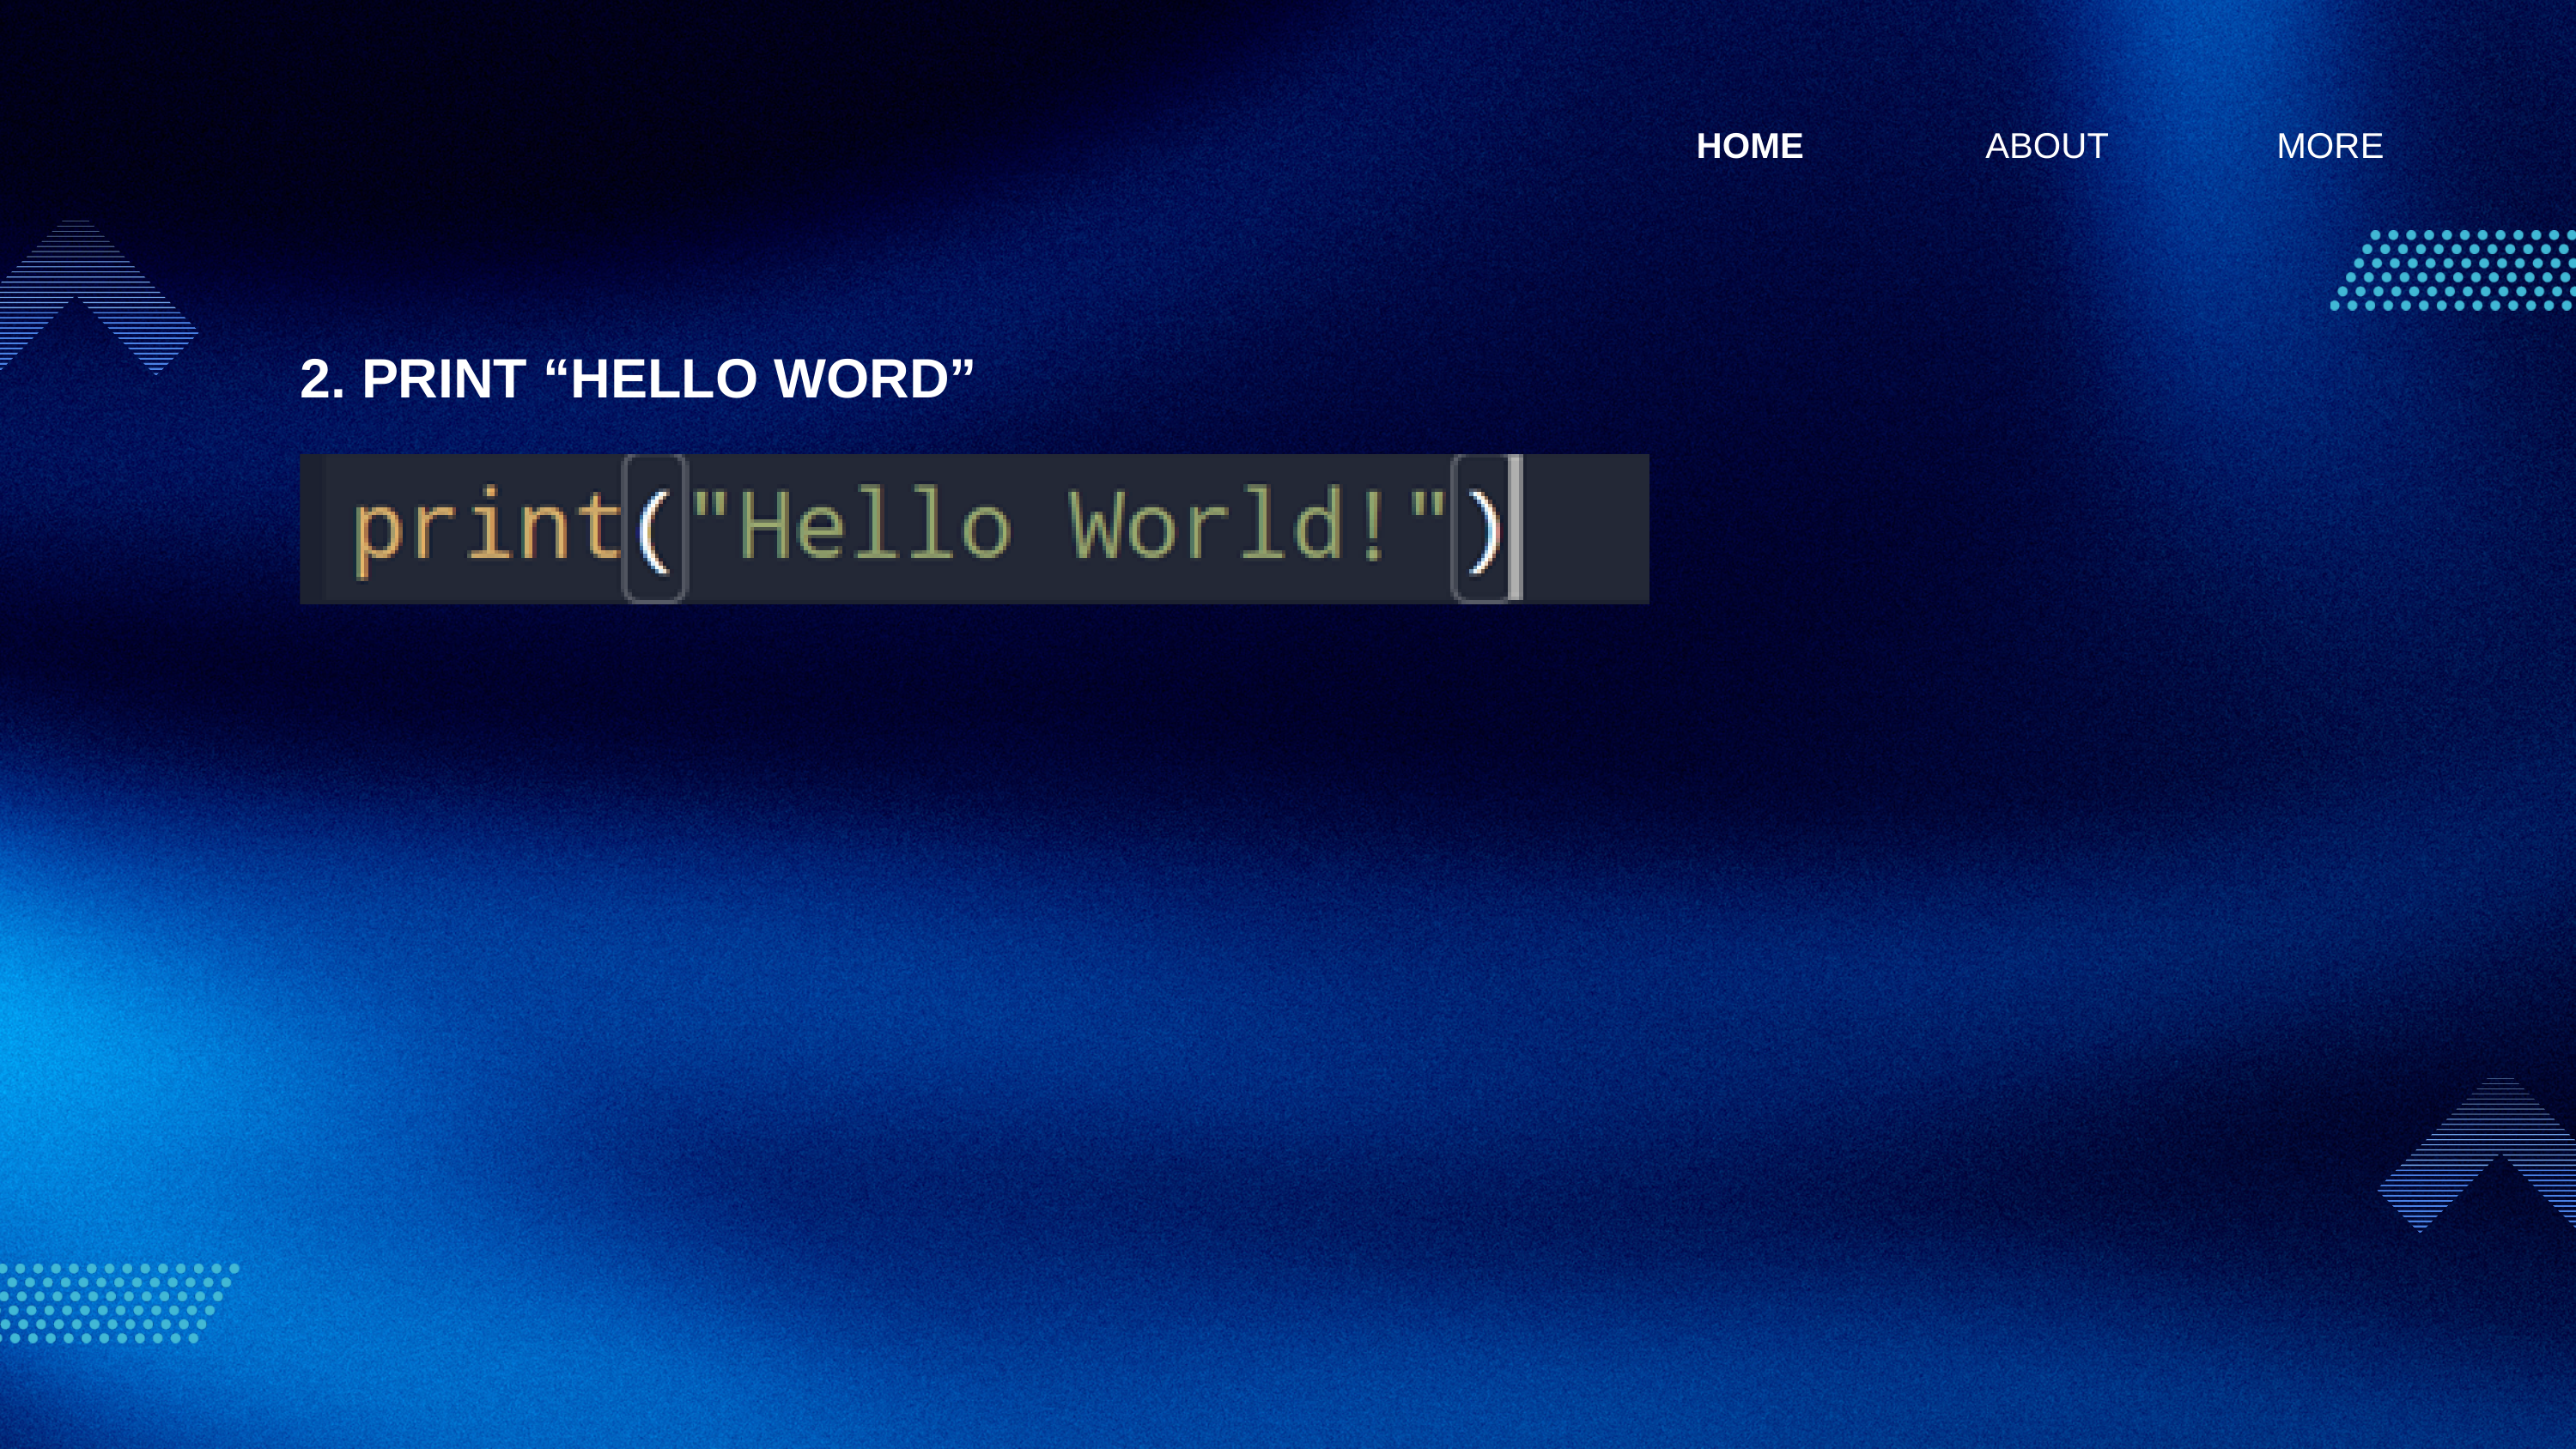

HOME
ABOUT
MORE

2. PRINT “HELLO WORD”